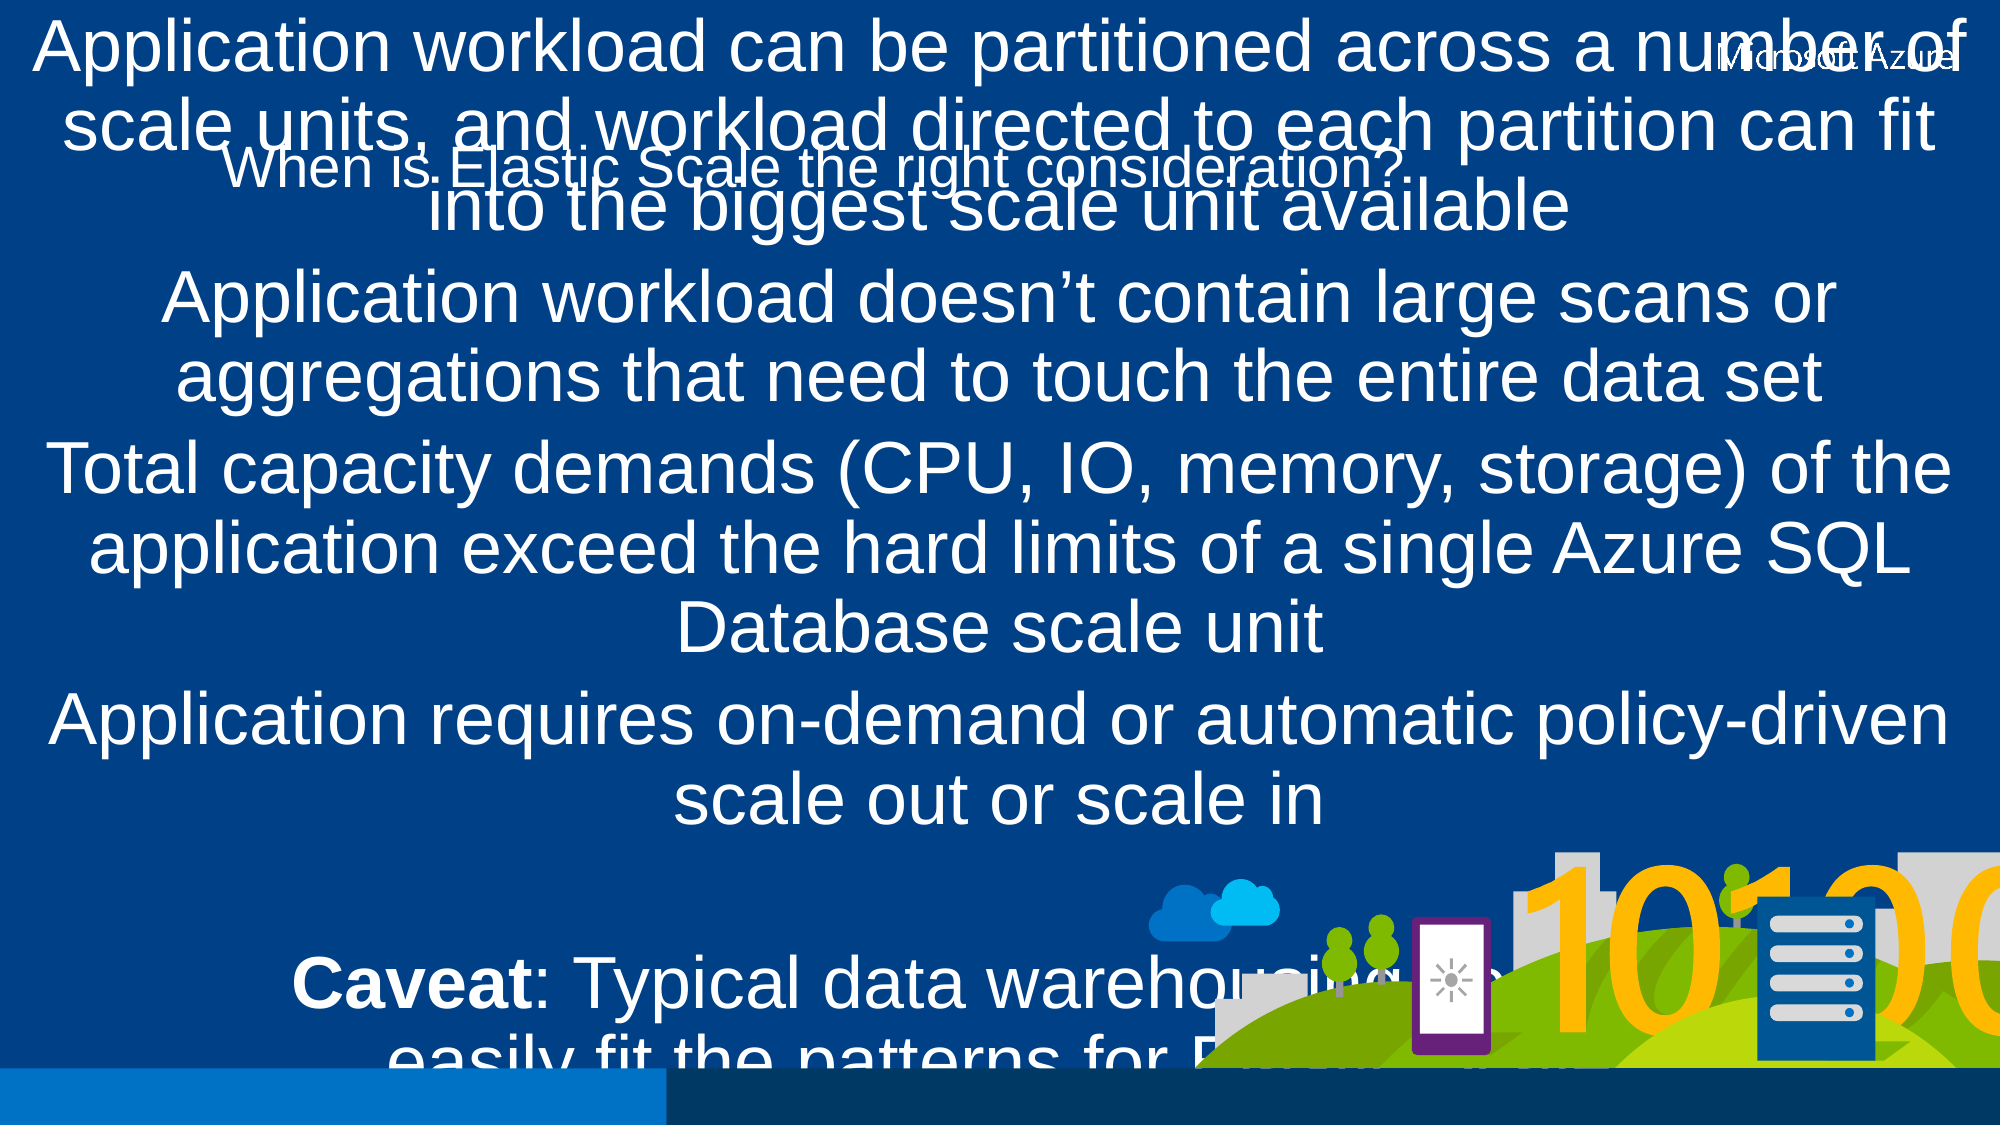

Application workload can be partitioned across a number of scale units, and workload directed to each partition can fit into the biggest scale unit available
Application workload doesn’t contain large scans or aggregations that need to touch the entire data set
Total capacity demands (CPU, IO, memory, storage) of the application exceed the hard limits of a single Azure SQL Database scale unit
Application requires on-demand or automatic policy-driven scale out or scale in

Caveat: Typical data warehousing does not
easily fit the patterns for Elastic Scale

When is Elastic Scale the right consideration?